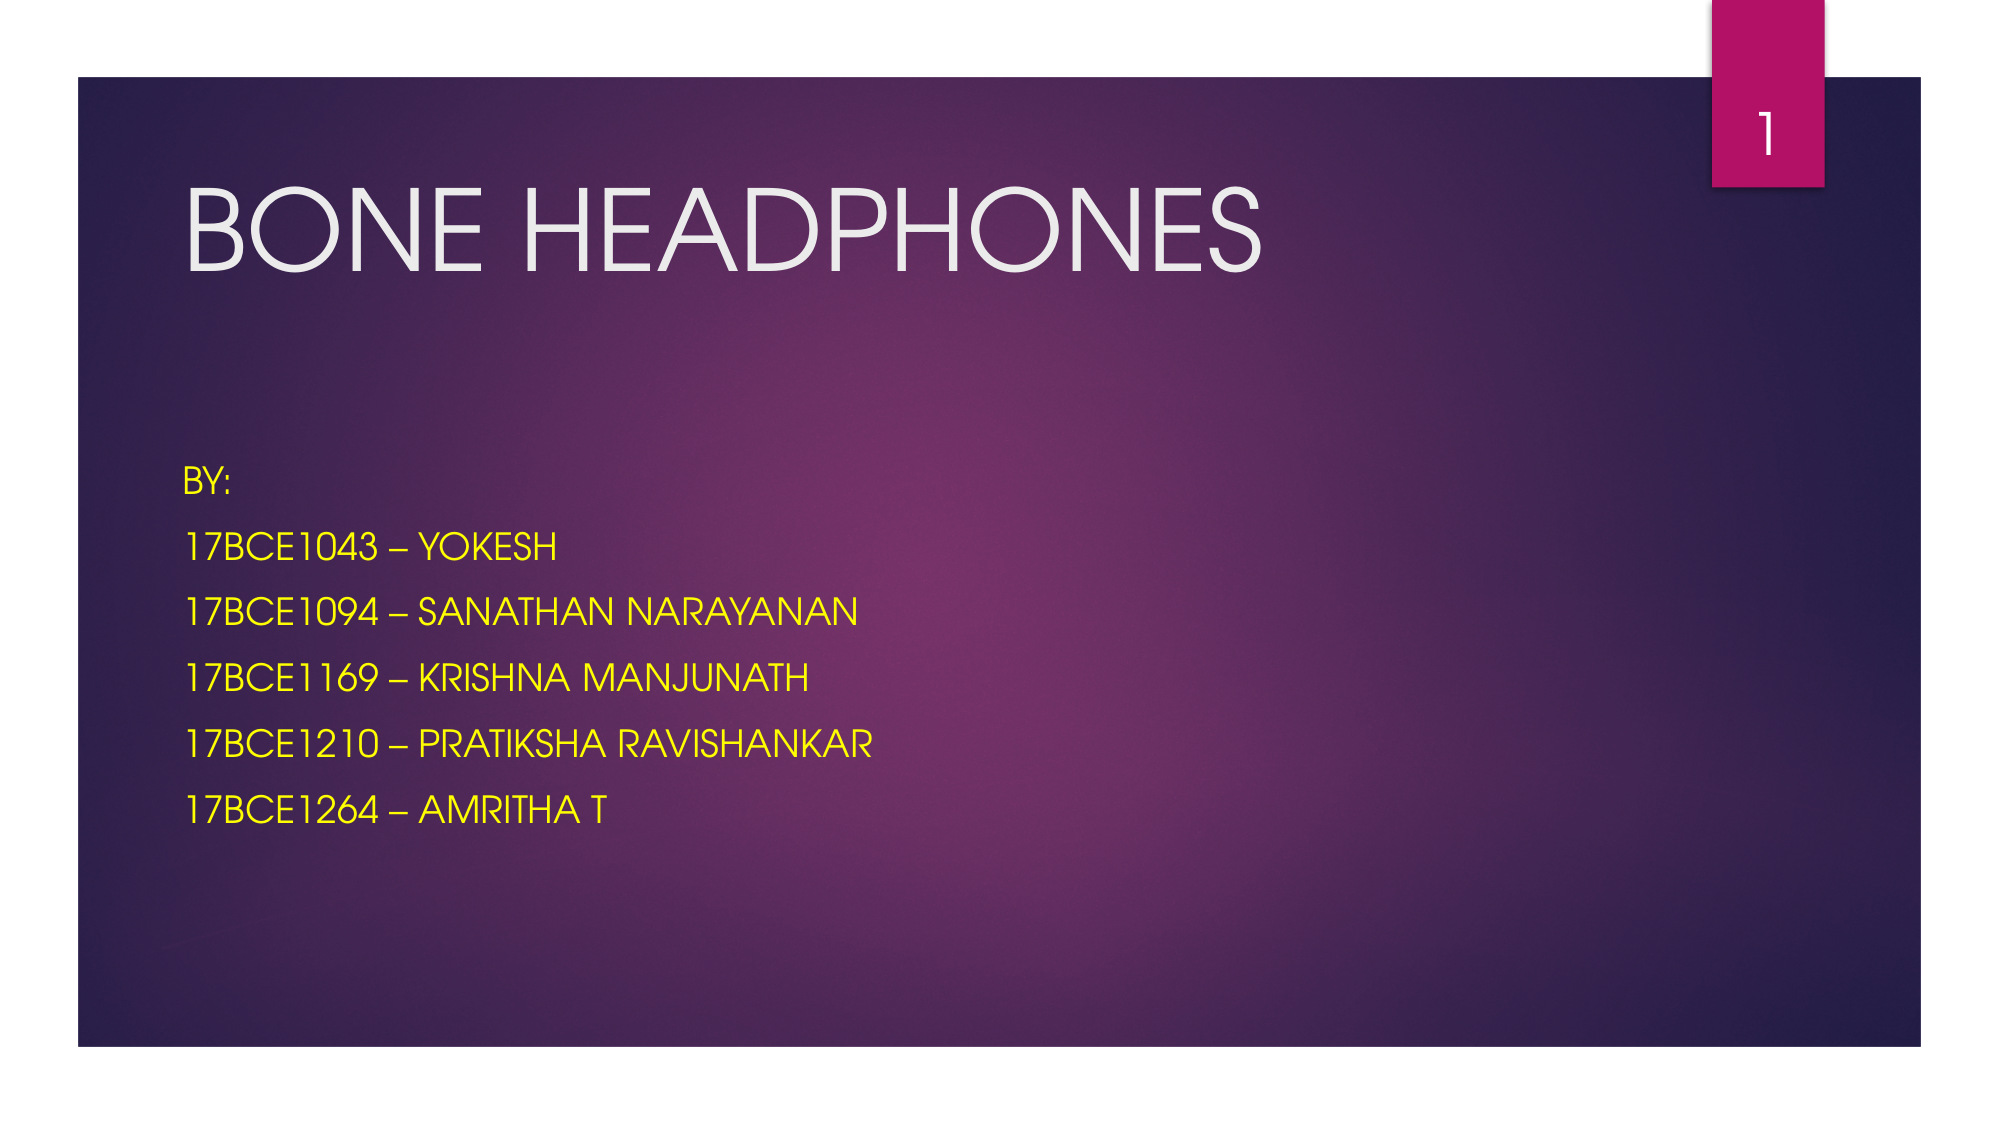

1
# BONE HEADPHONES
BY:
17BCE1043 – YOKESH
17BCE1094 – SANATHAN NARAYANAN
17BCE1169 – KRISHNA MANJUNATH
17BCE1210 – PRATIKSHA RAVISHANKAR
17BCE1264 – AMRITHA T